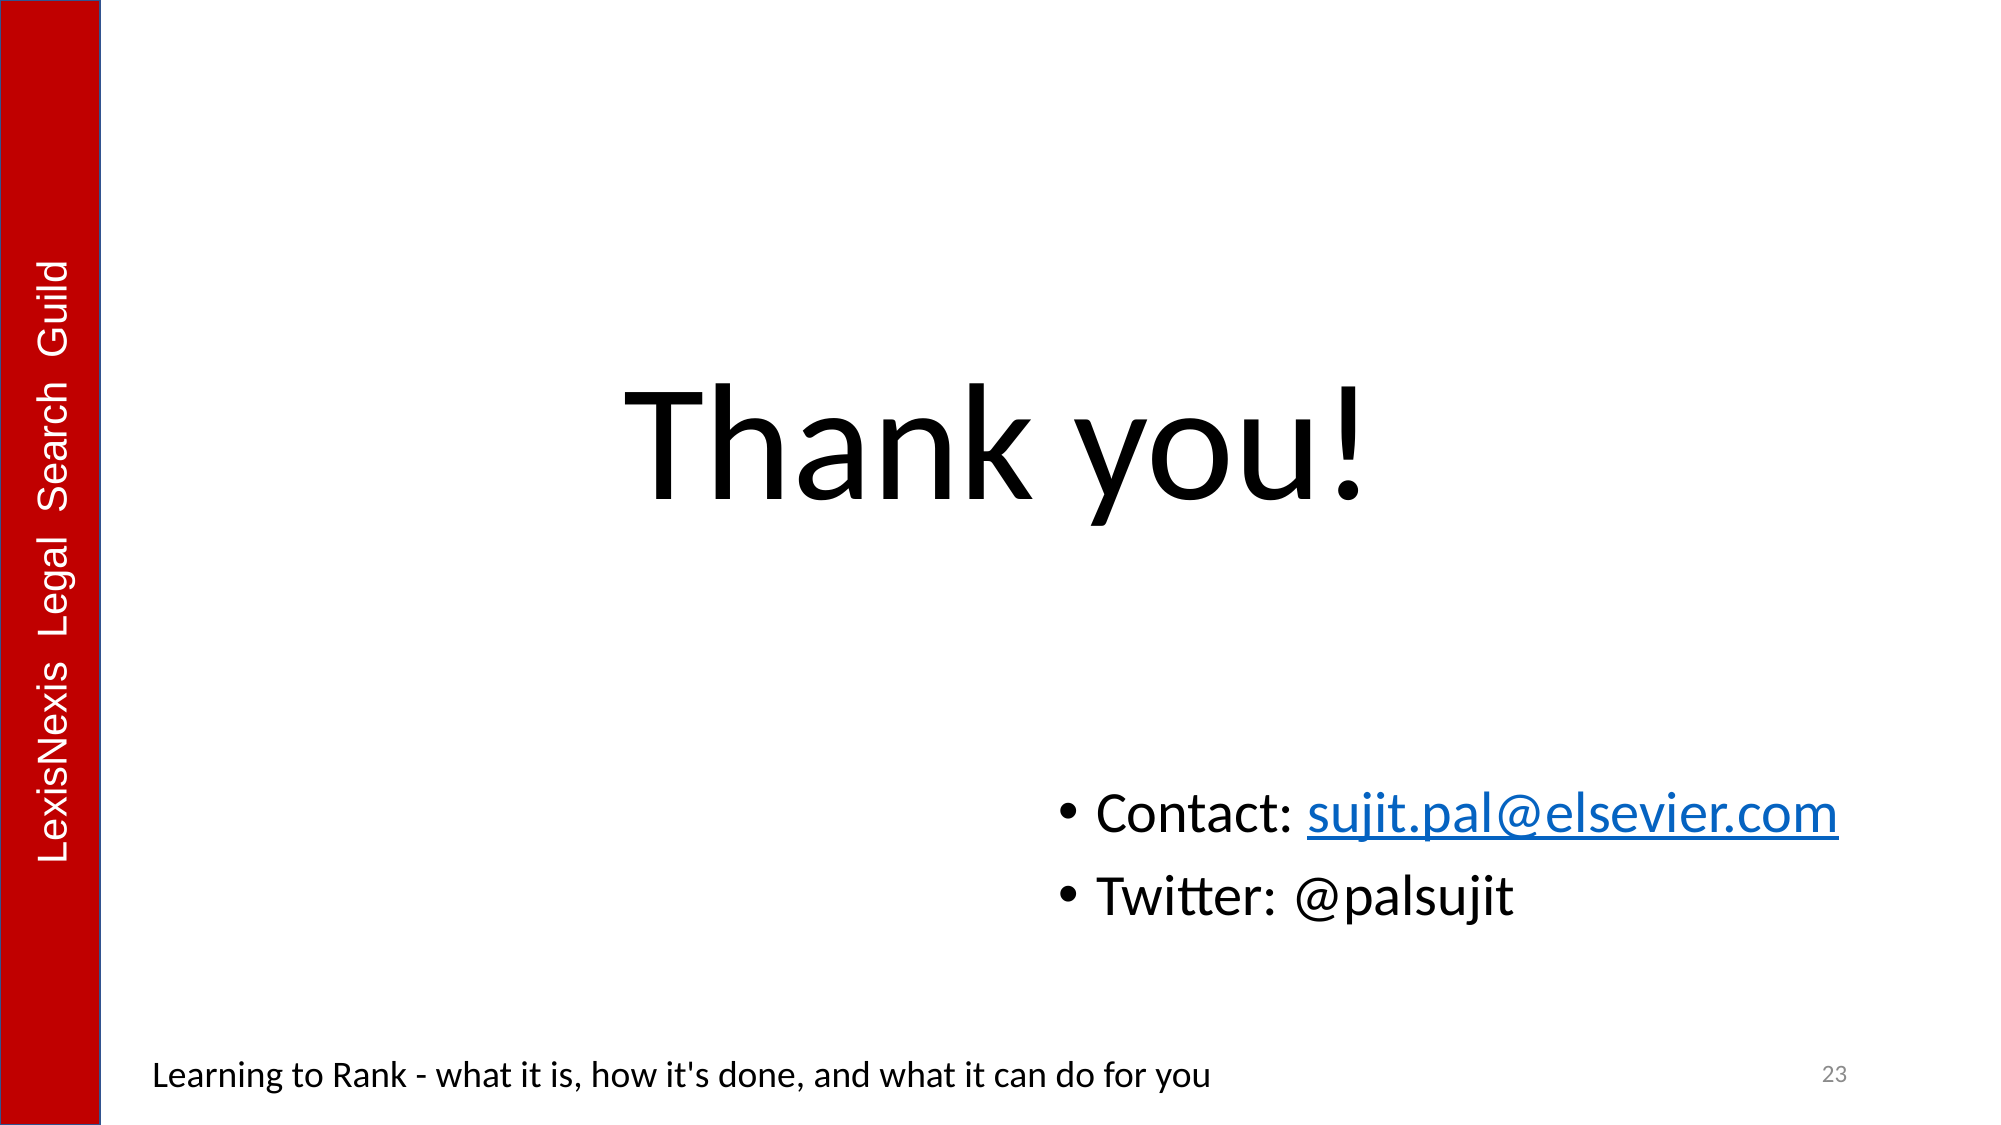

# Thank you!
Contact: sujit.pal@elsevier.com
Twitter: @palsujit
Learning to Rank - what it is, how it's done, and what it can do for you
23